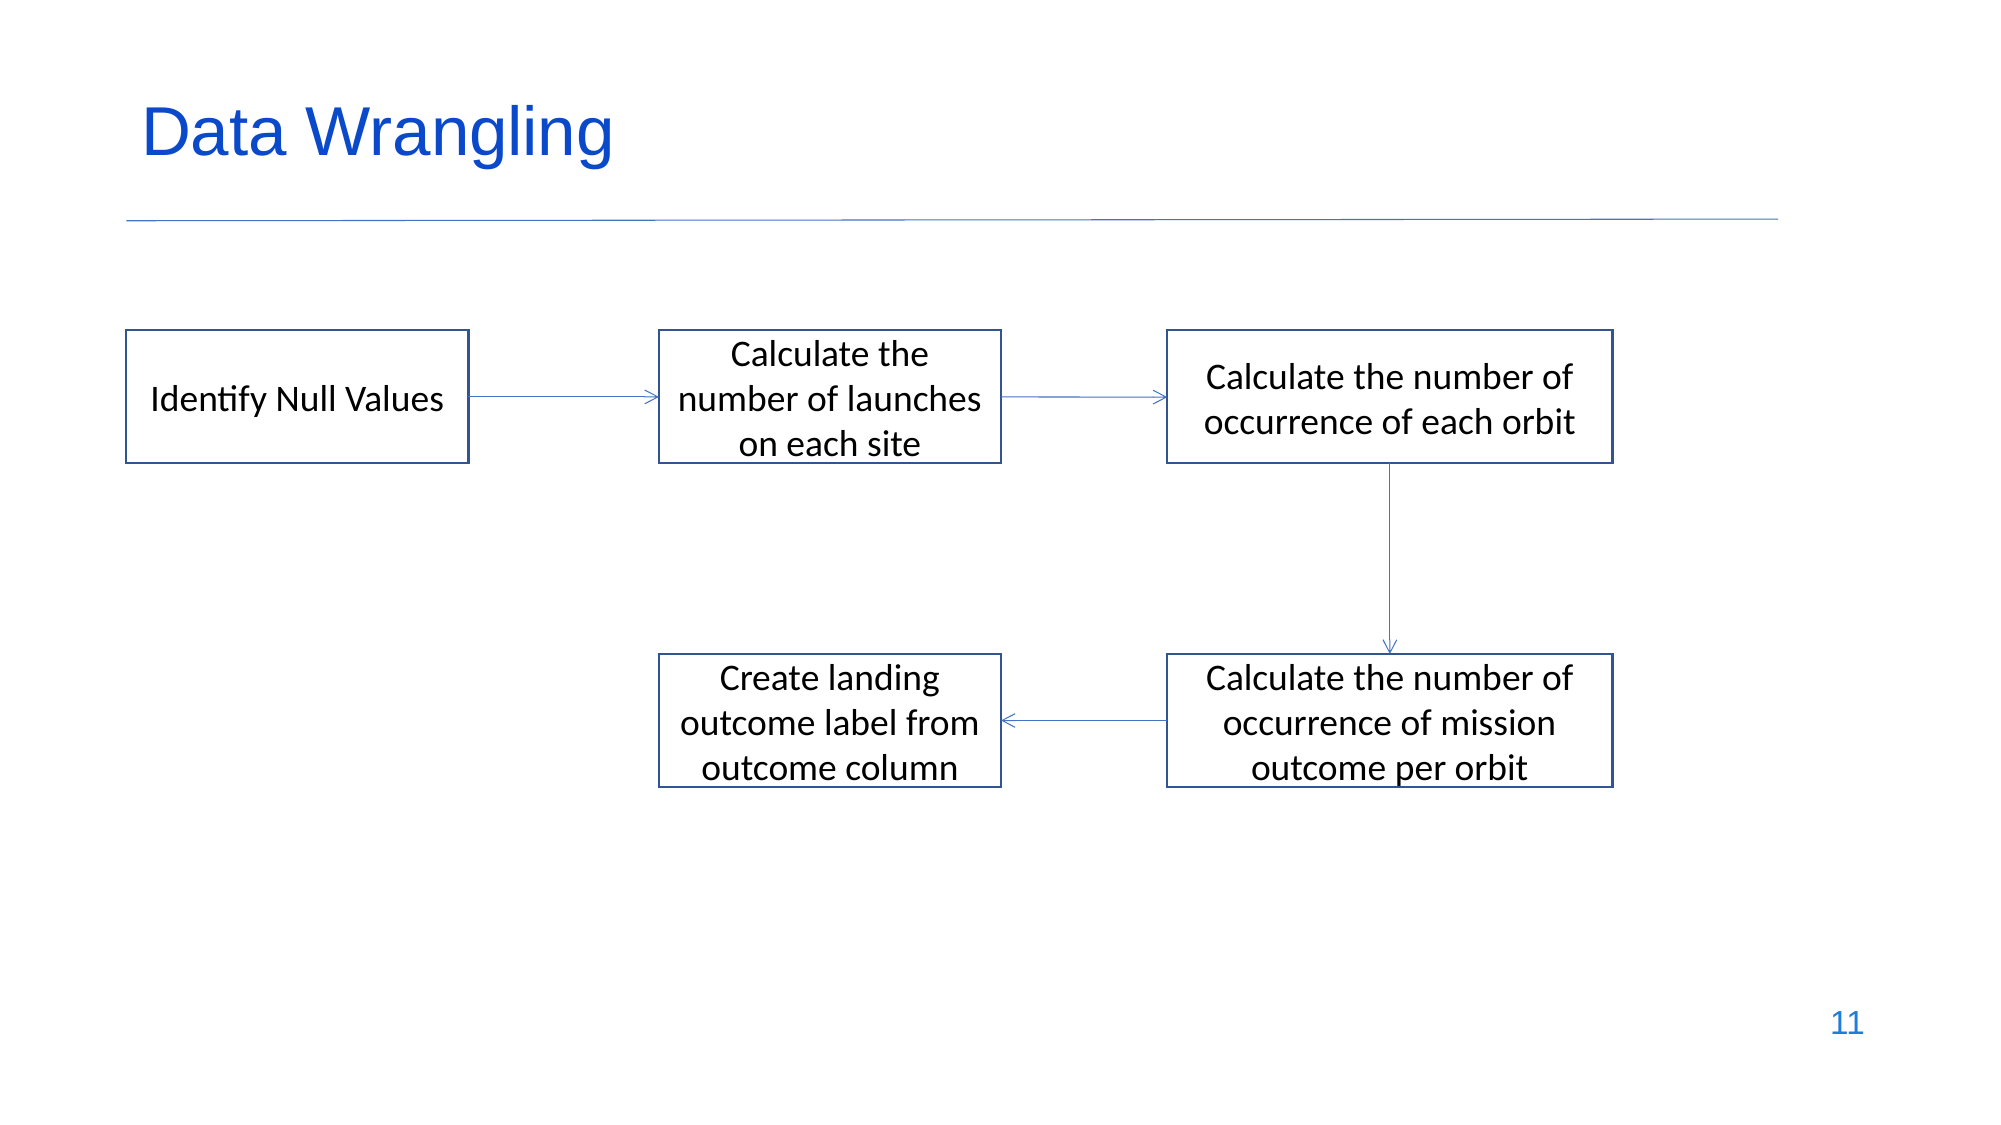

Data Wrangling
Identify Null Values
Calculate the number of launches on each site
Calculate the number of occurrence of each orbit
Create landing outcome label from outcome column
Calculate the number of occurrence of mission outcome per orbit
11